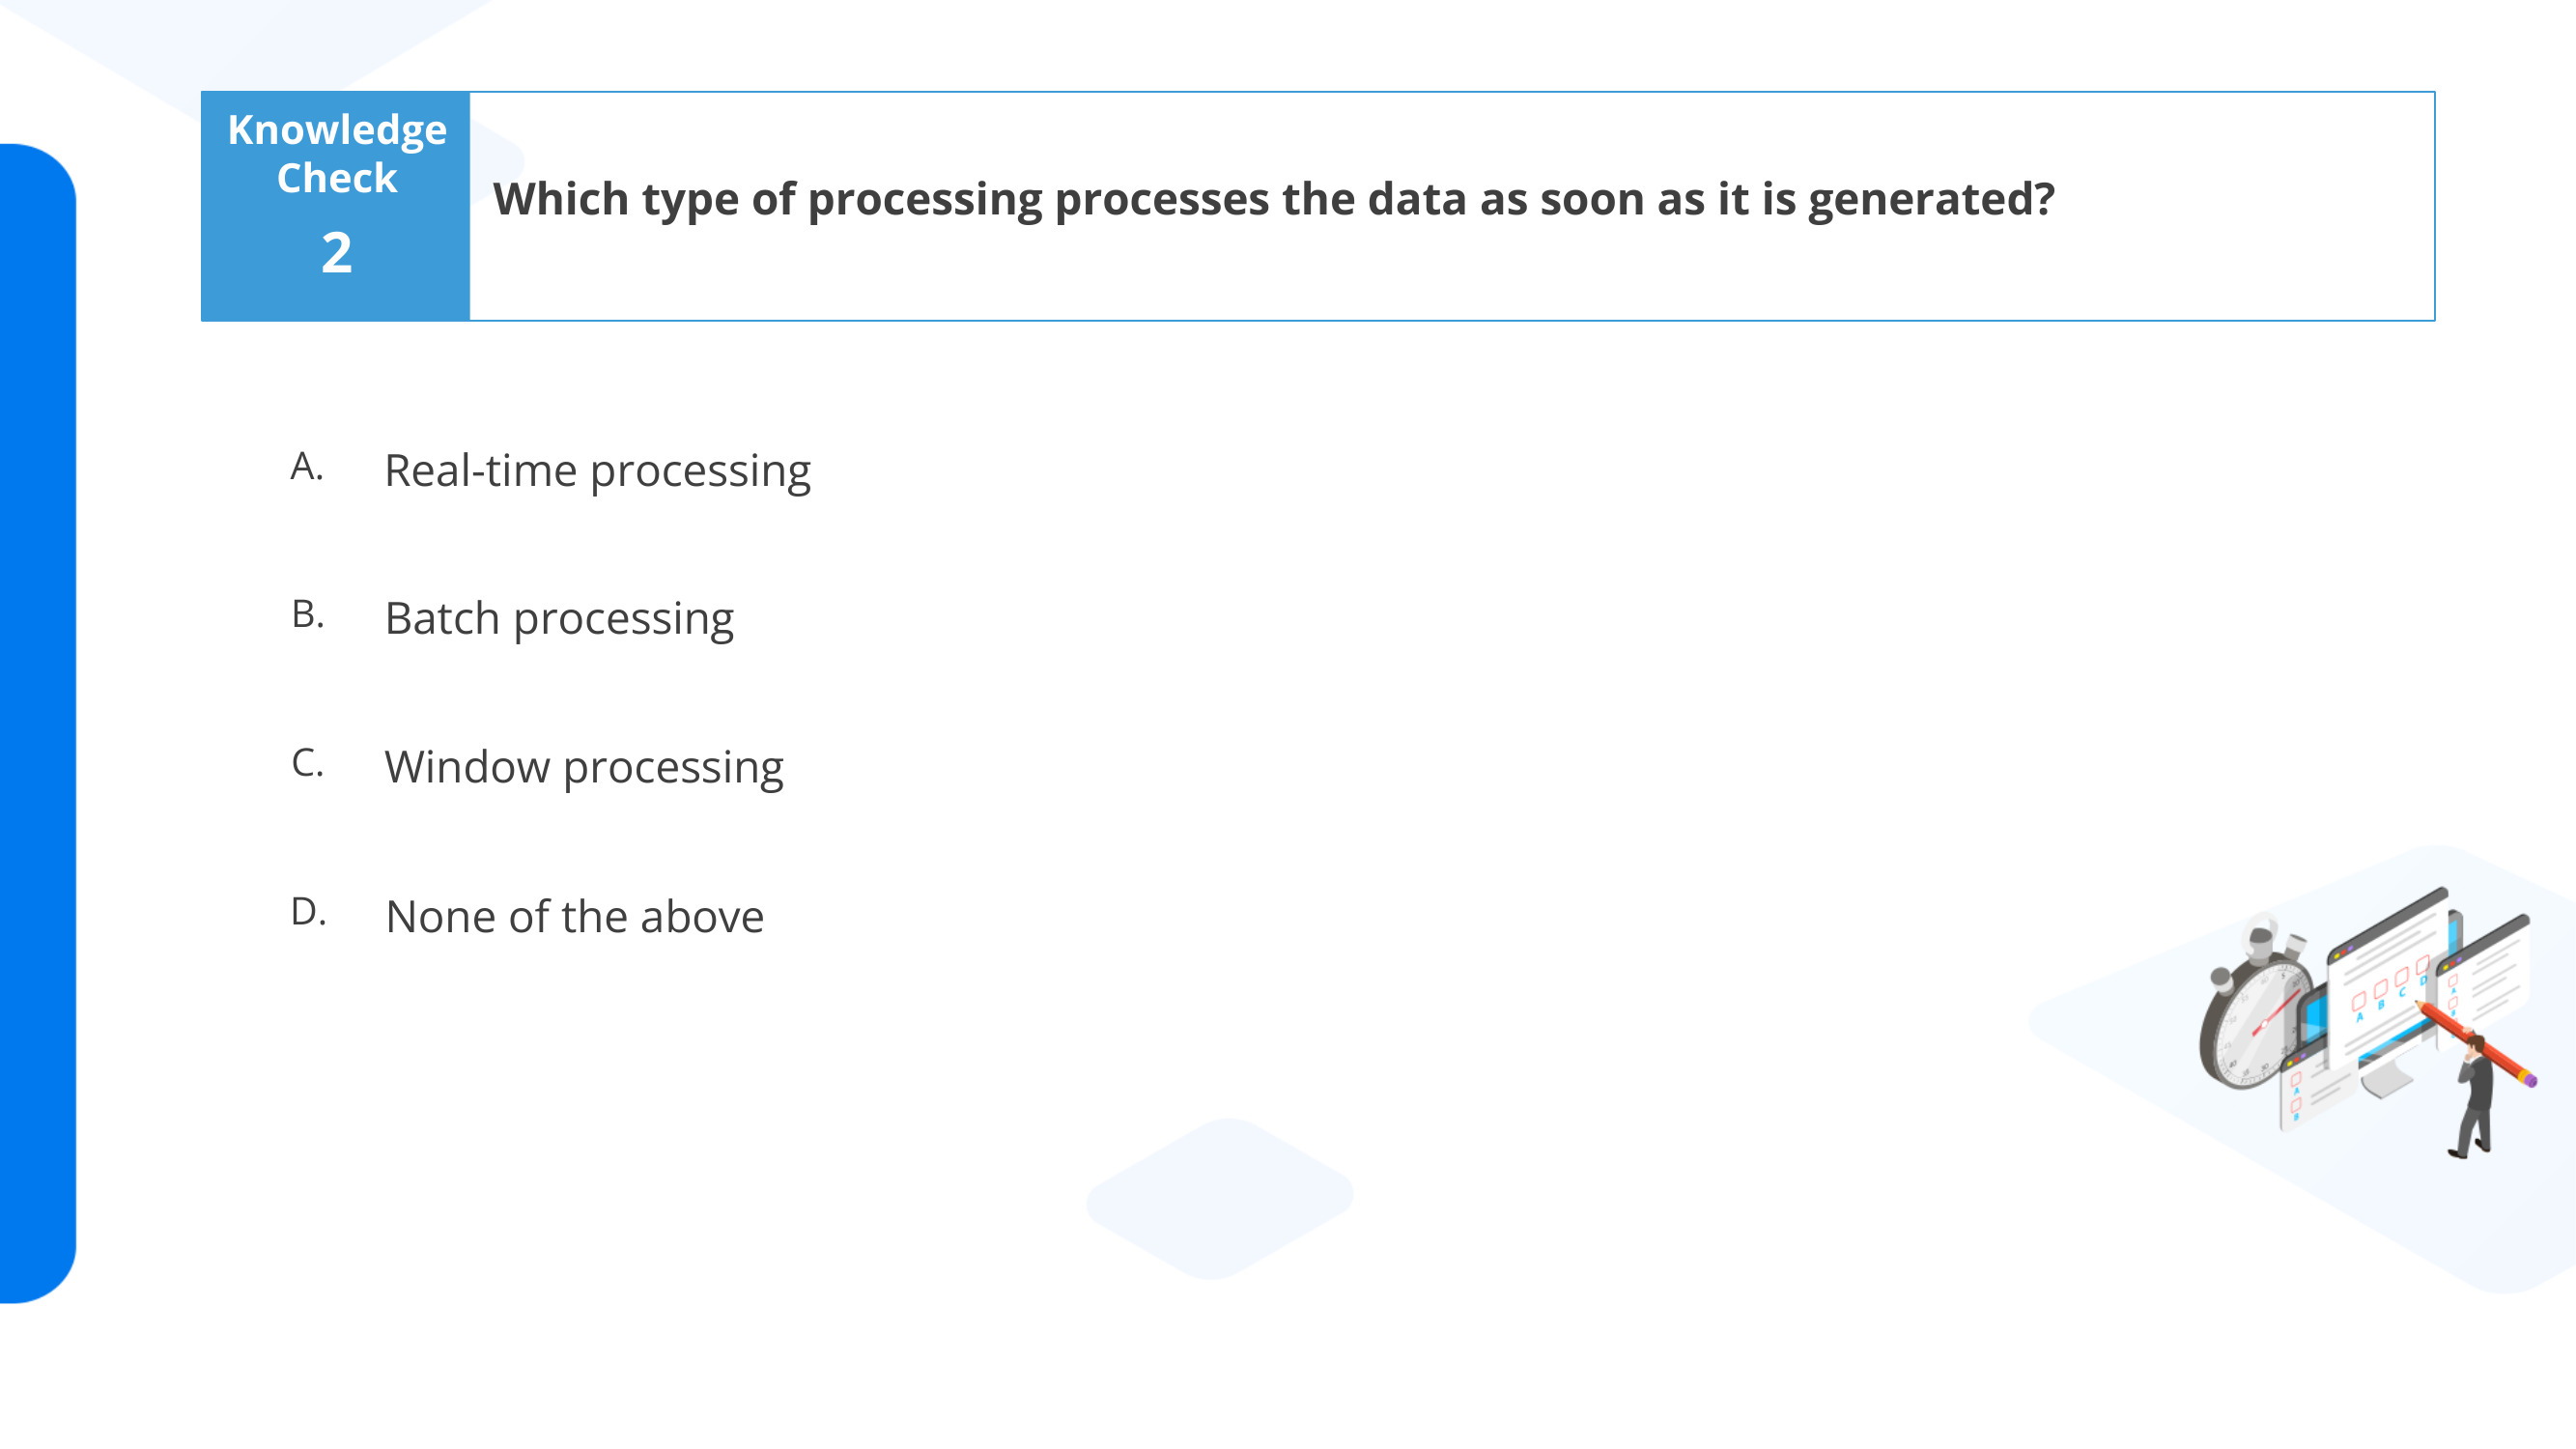

Which type of processing processes the data as soon as it is generated?

2
Real-time processing

Batch processing

Window processing

None of the above